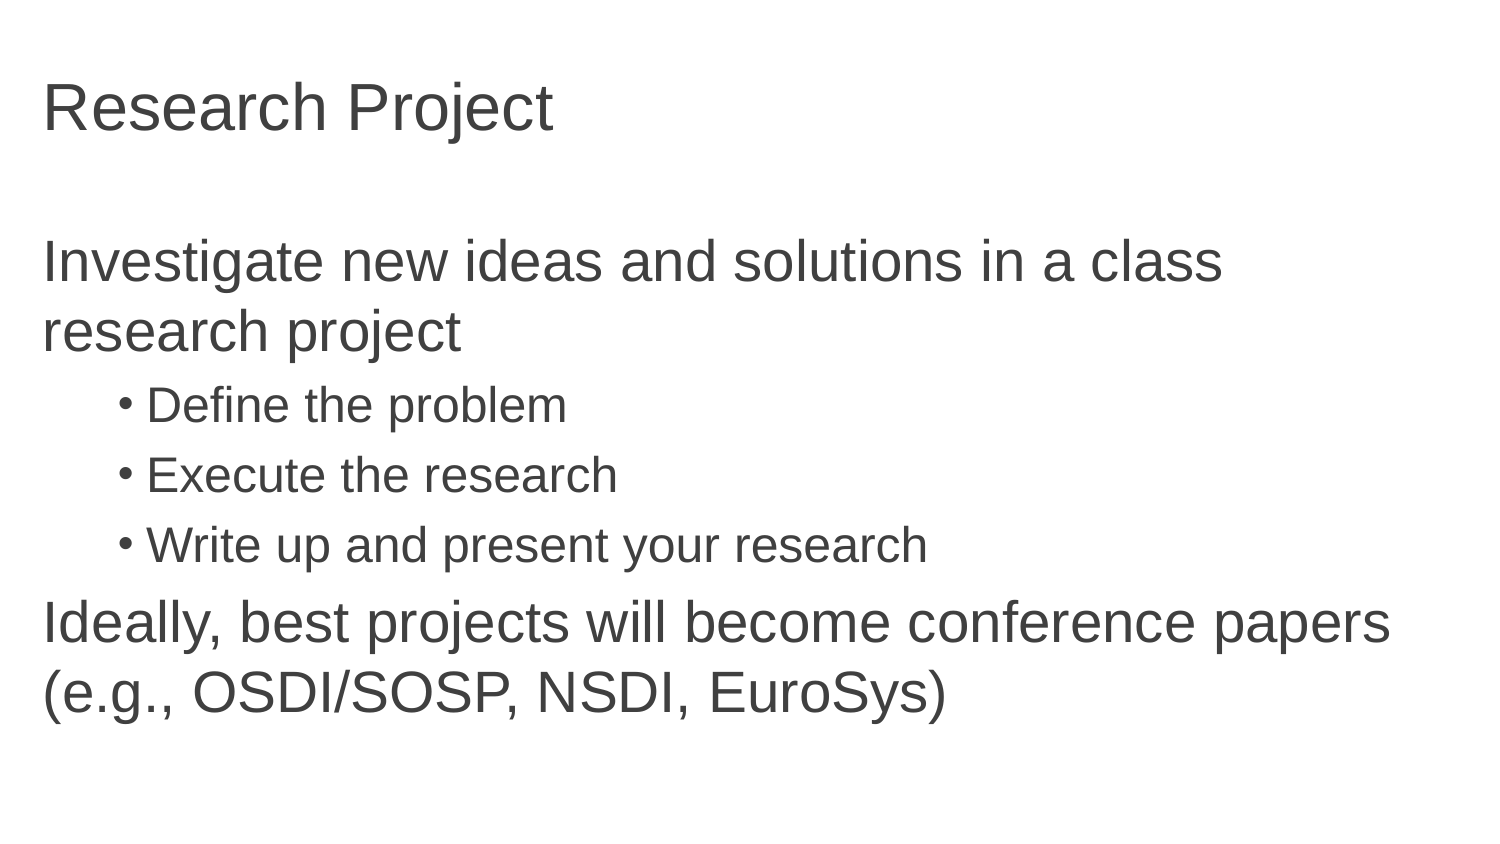

# Research Project
Investigate new ideas and solutions in a class research project
Define the problem
Execute the research
Write up and present your research
Ideally, best projects will become conference papers (e.g., OSDI/SOSP, NSDI, EuroSys)